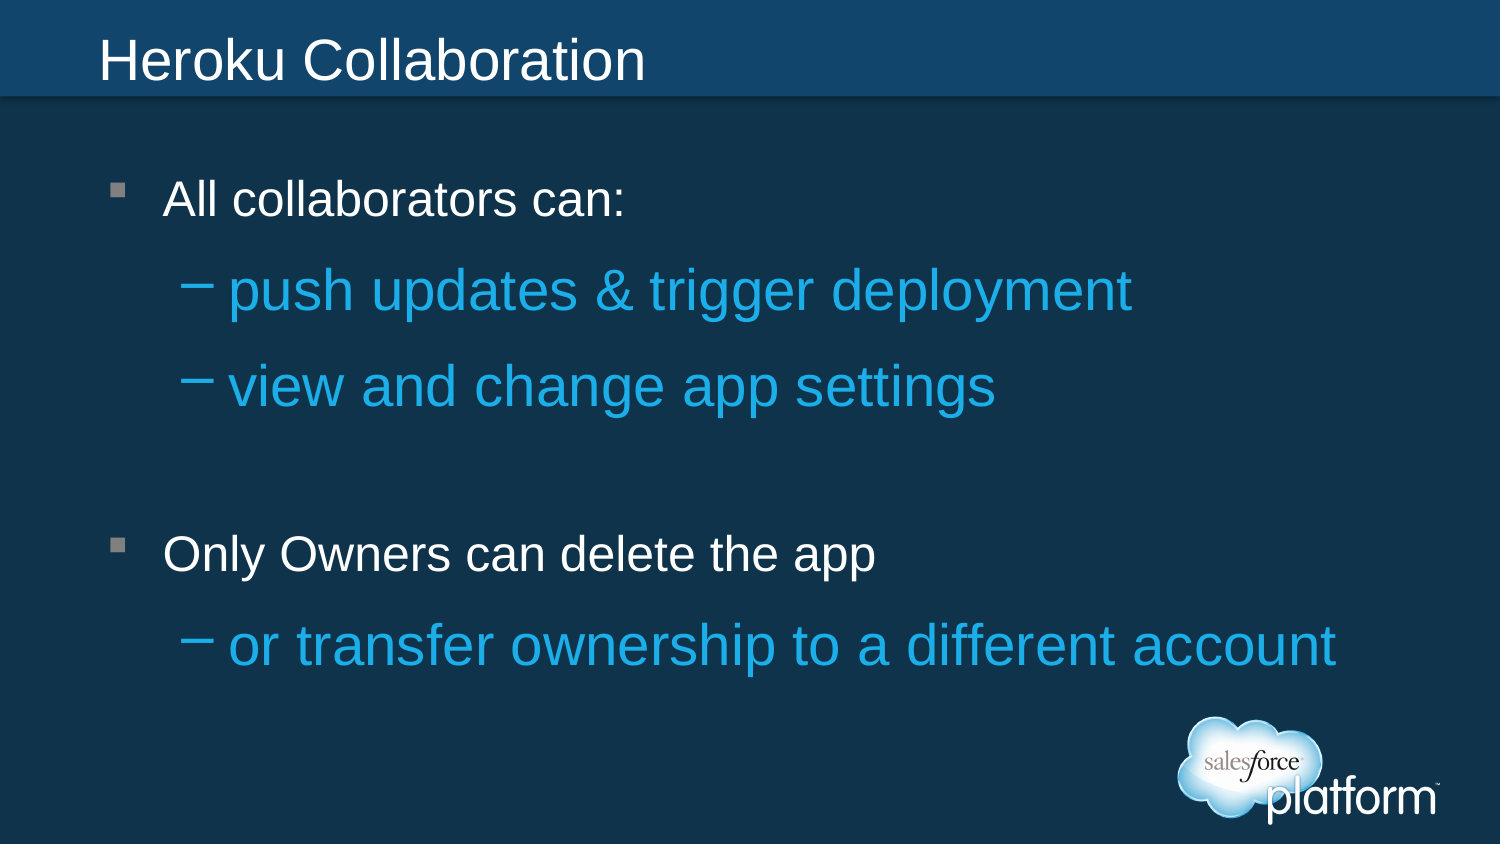

# Heroku Collaboration
All collaborators can:
push updates & trigger deployment
view and change app settings

Only Owners can delete the app
or transfer ownership to a different account